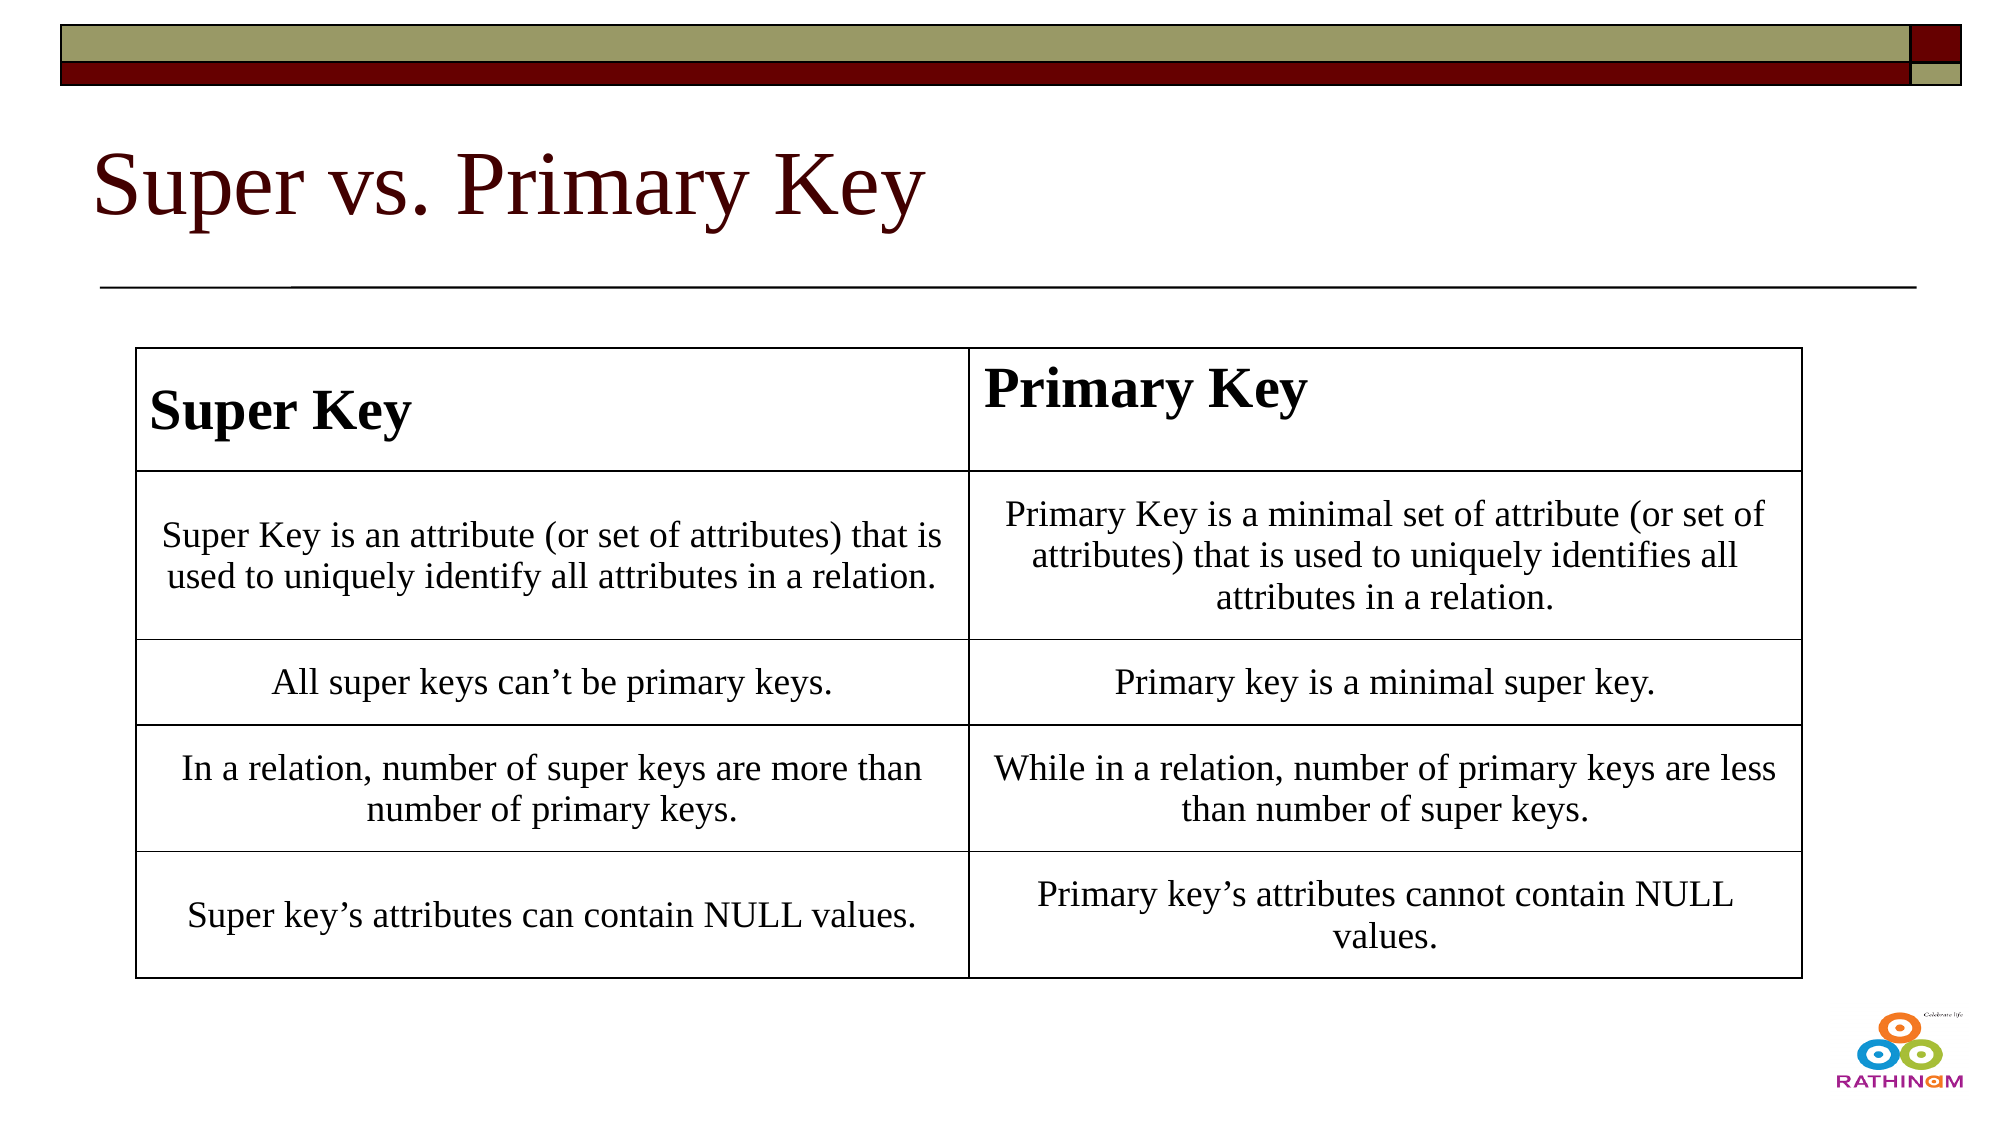

# Super vs. Primary Key
| Super Key | Primary Key |
| --- | --- |
| Super Key is an attribute (or set of attributes) that is used to uniquely identify all attributes in a relation. | Primary Key is a minimal set of attribute (or set of attributes) that is used to uniquely identifies all attributes in a relation. |
| All super keys can’t be primary keys. | Primary key is a minimal super key. |
| In a relation, number of super keys are more than number of primary keys. | While in a relation, number of primary keys are less than number of super keys. |
| Super key’s attributes can contain NULL values. | Primary key’s attributes cannot contain NULL values. |